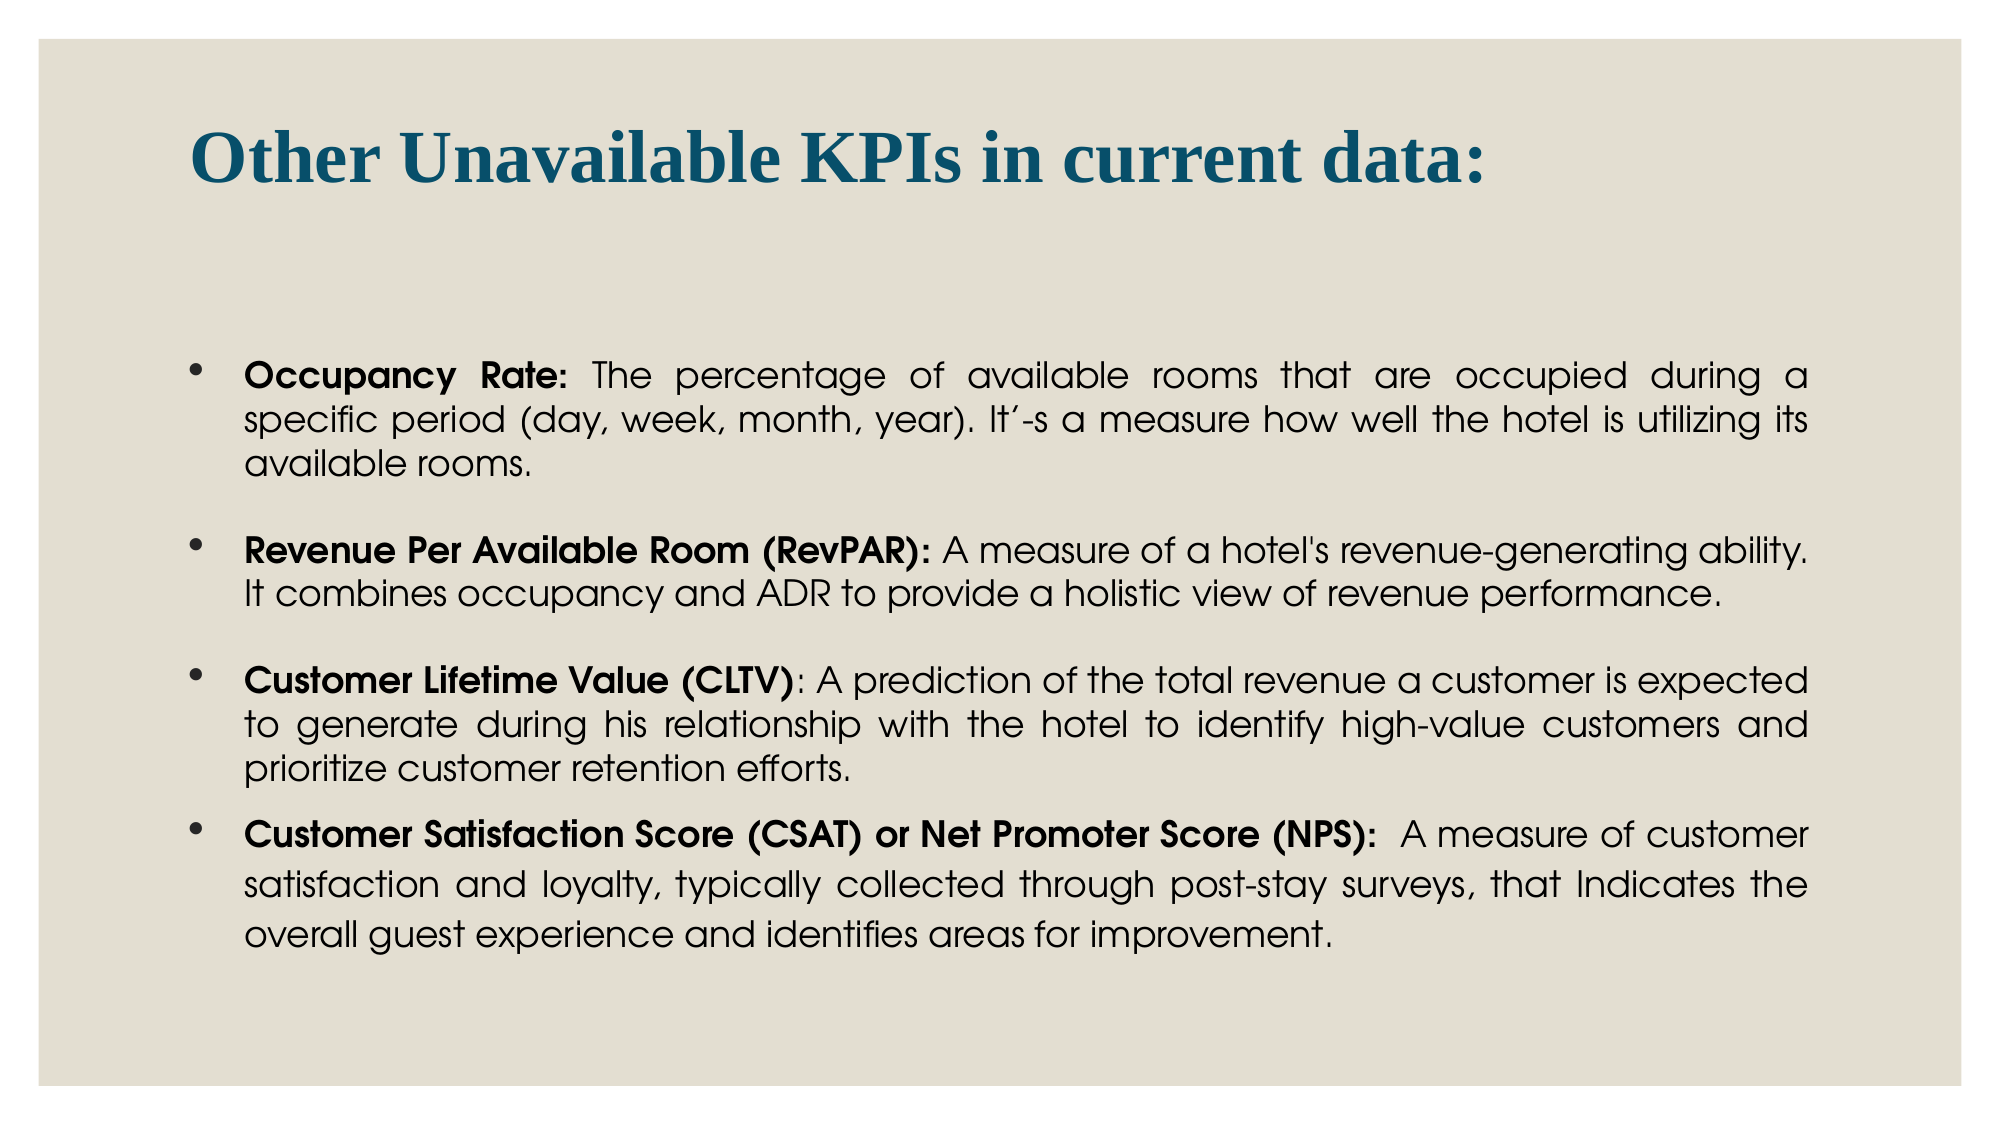

# Other Unavailable KPIs in current data:
Occupancy Rate: The percentage of available rooms that are occupied during a specific period (day, week, month, year). It’-s a measure how well the hotel is utilizing its available rooms.

Revenue Per Available Room (RevPAR): A measure of a hotel's revenue-generating ability. It combines occupancy and ADR to provide a holistic view of revenue performance.

Customer Lifetime Value (CLTV): A prediction of the total revenue a customer is expected to generate during his relationship with the hotel to identify high-value customers and prioritize customer retention efforts.
Customer Satisfaction Score (CSAT) or Net Promoter Score (NPS):  A measure of customer satisfaction and loyalty, typically collected through post-stay surveys, that Indicates the overall guest experience and identifies areas for improvement.